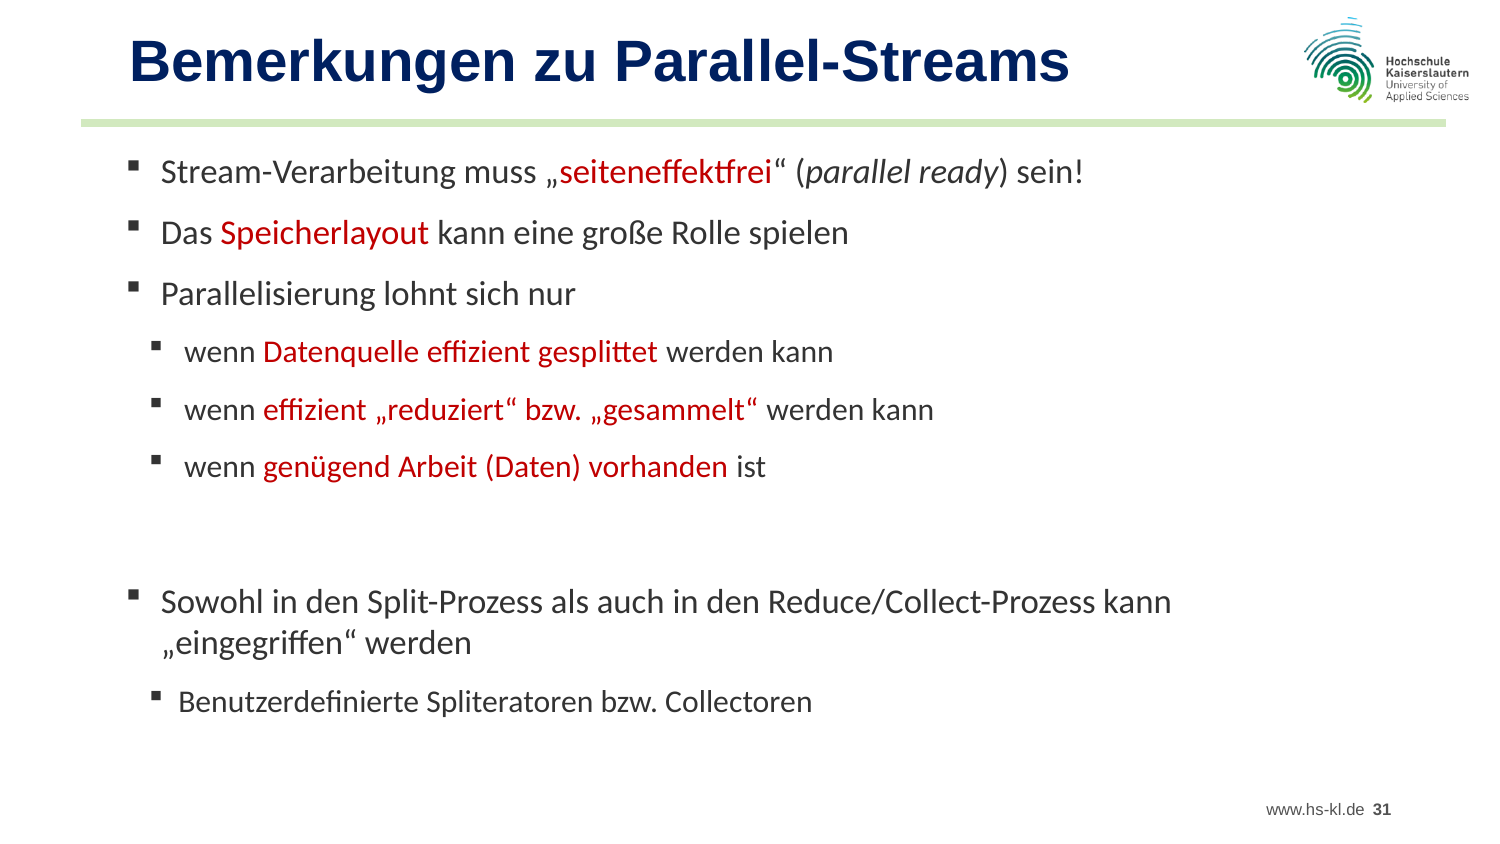

# Bemerkungen zu Parallel-Streams
Stream-Verarbeitung muss „seiteneffektfrei“ (parallel ready) sein!
Das Speicherlayout kann eine große Rolle spielen
Parallelisierung lohnt sich nur
wenn Datenquelle effizient gesplittet werden kann
wenn effizient „reduziert“ bzw. „gesammelt“ werden kann
wenn genügend Arbeit (Daten) vorhanden ist
Sowohl in den Split-Prozess als auch in den Reduce/Collect-Prozess kann „eingegriffen“ werden
Benutzerdefinierte Spliteratoren bzw. Collectoren